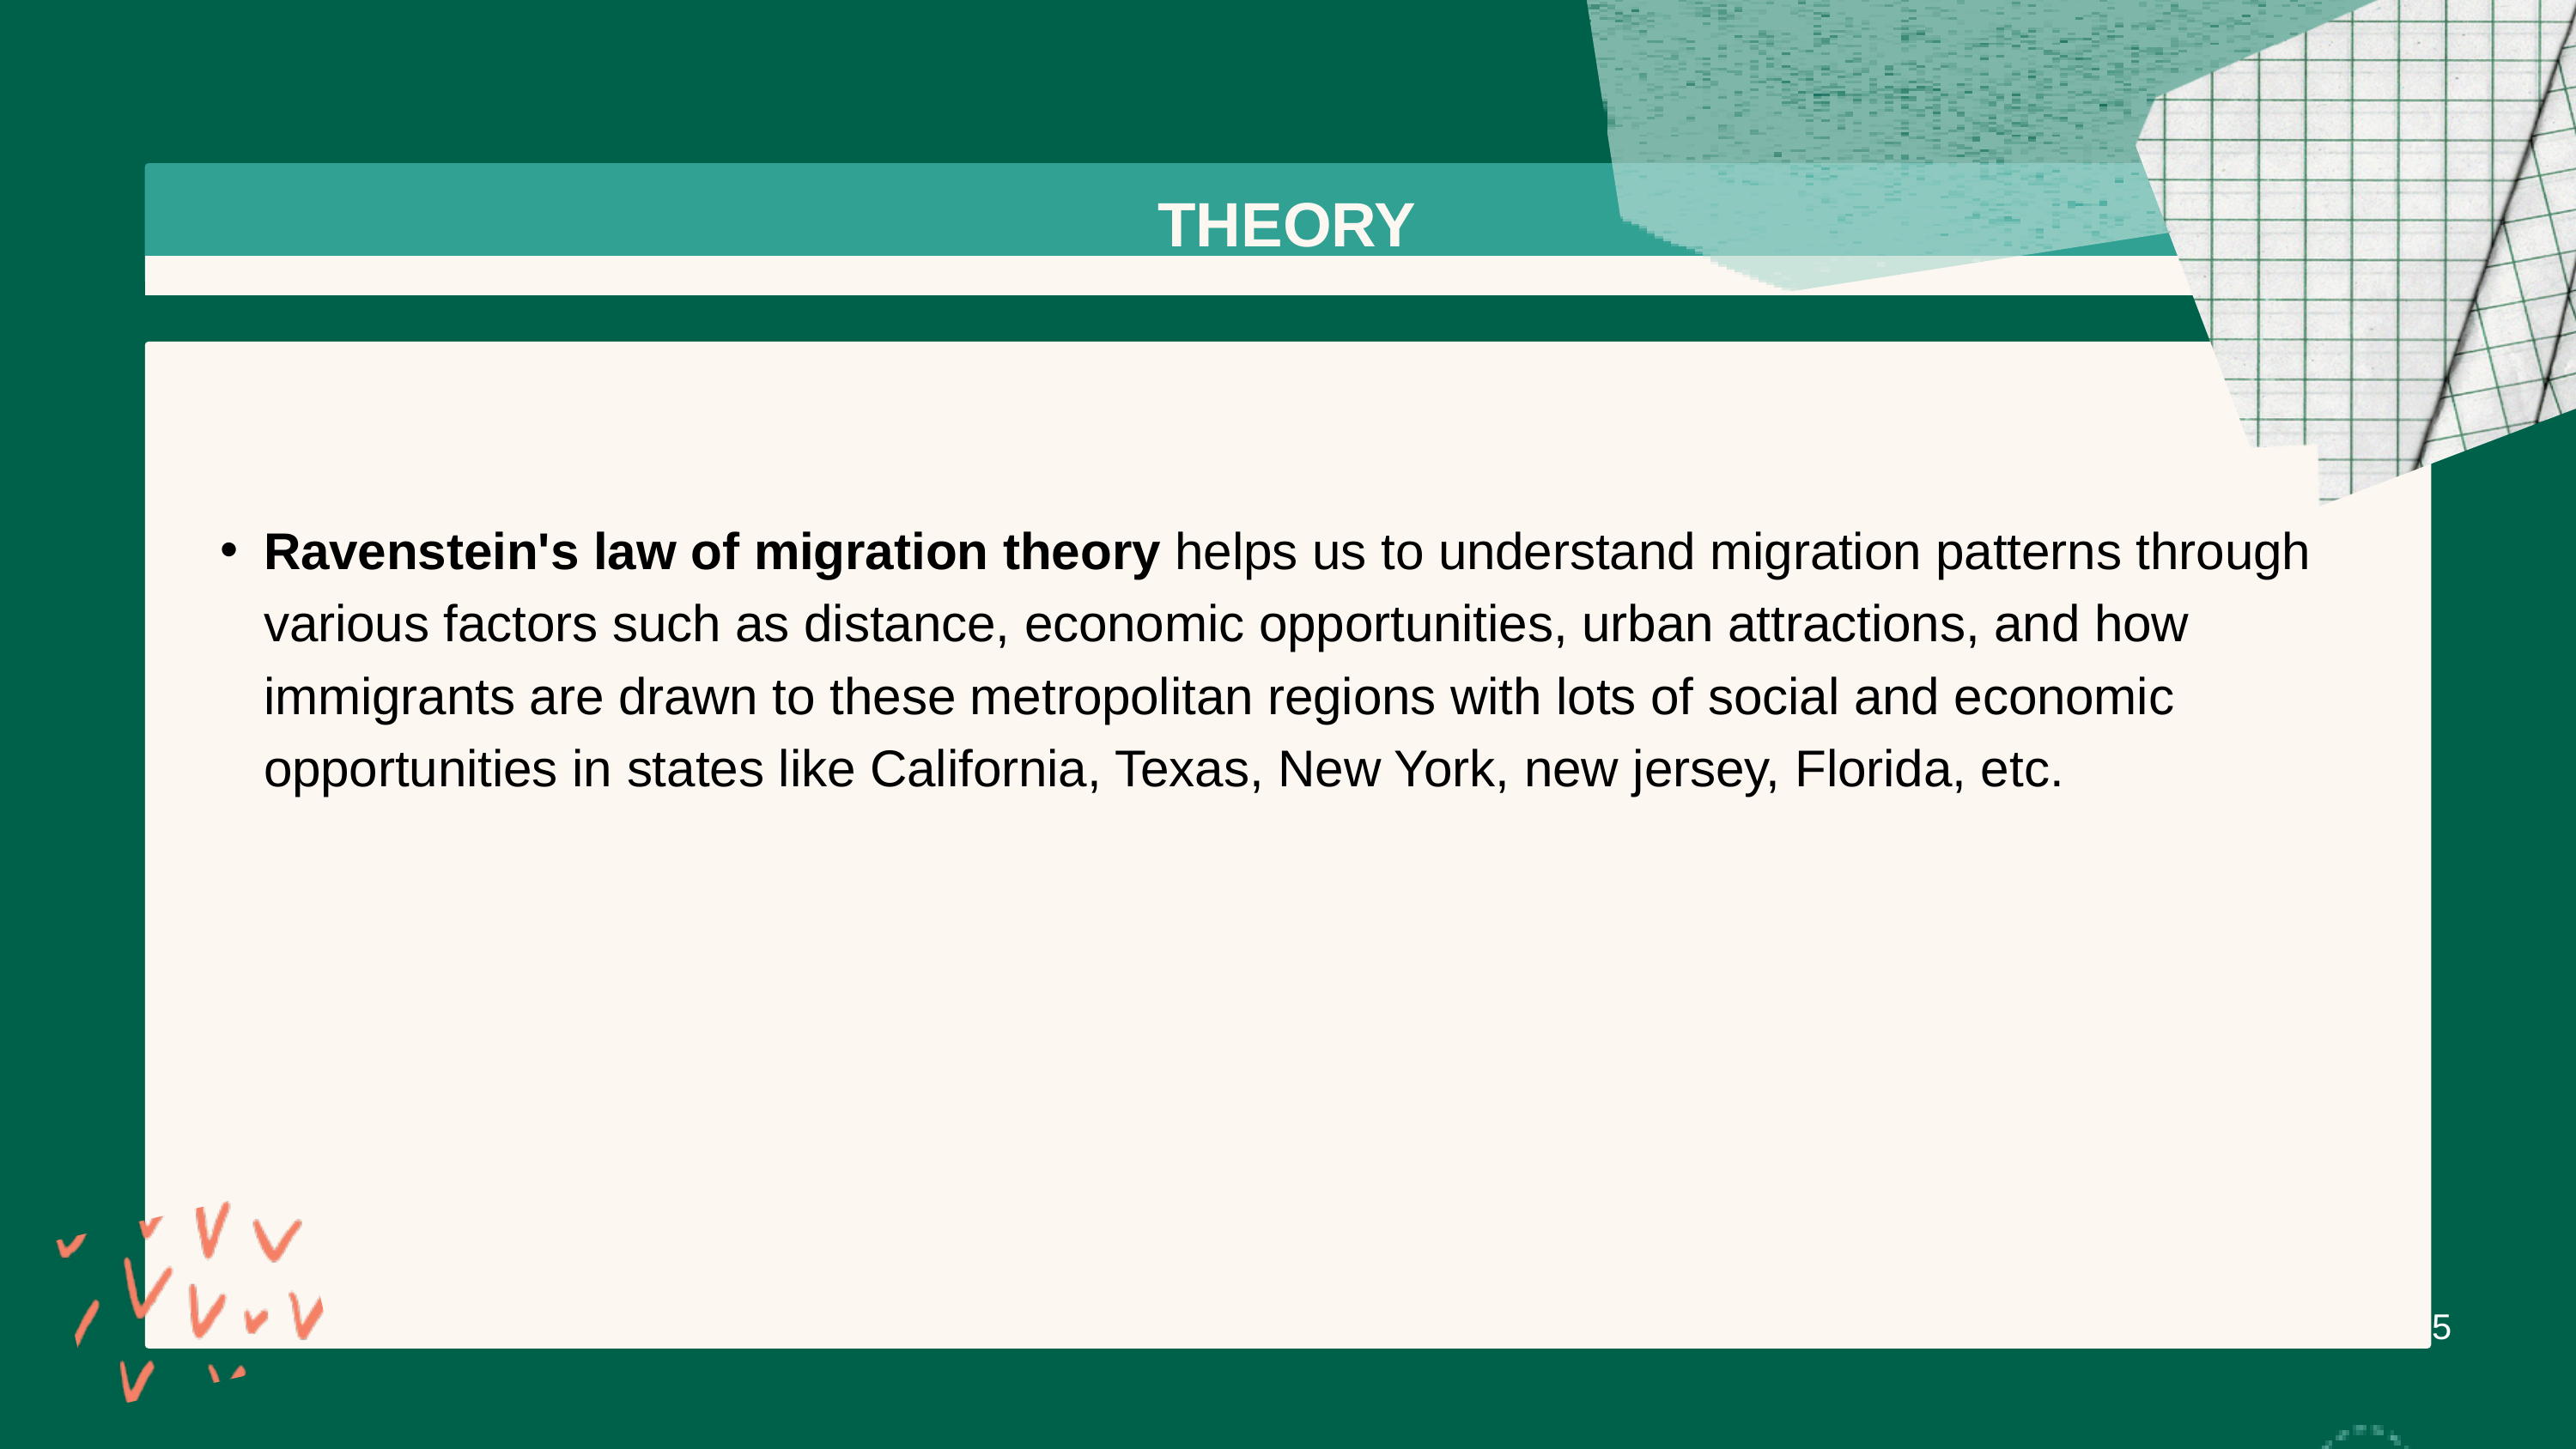

THEORY

Ravenstein's law of migration theory helps us to understand migration patterns through various factors such as distance, economic opportunities, urban attractions, and how immigrants are drawn to these metropolitan regions with lots of social and economic opportunities in states like California, Texas, New York, new jersey, Florida, etc.

5